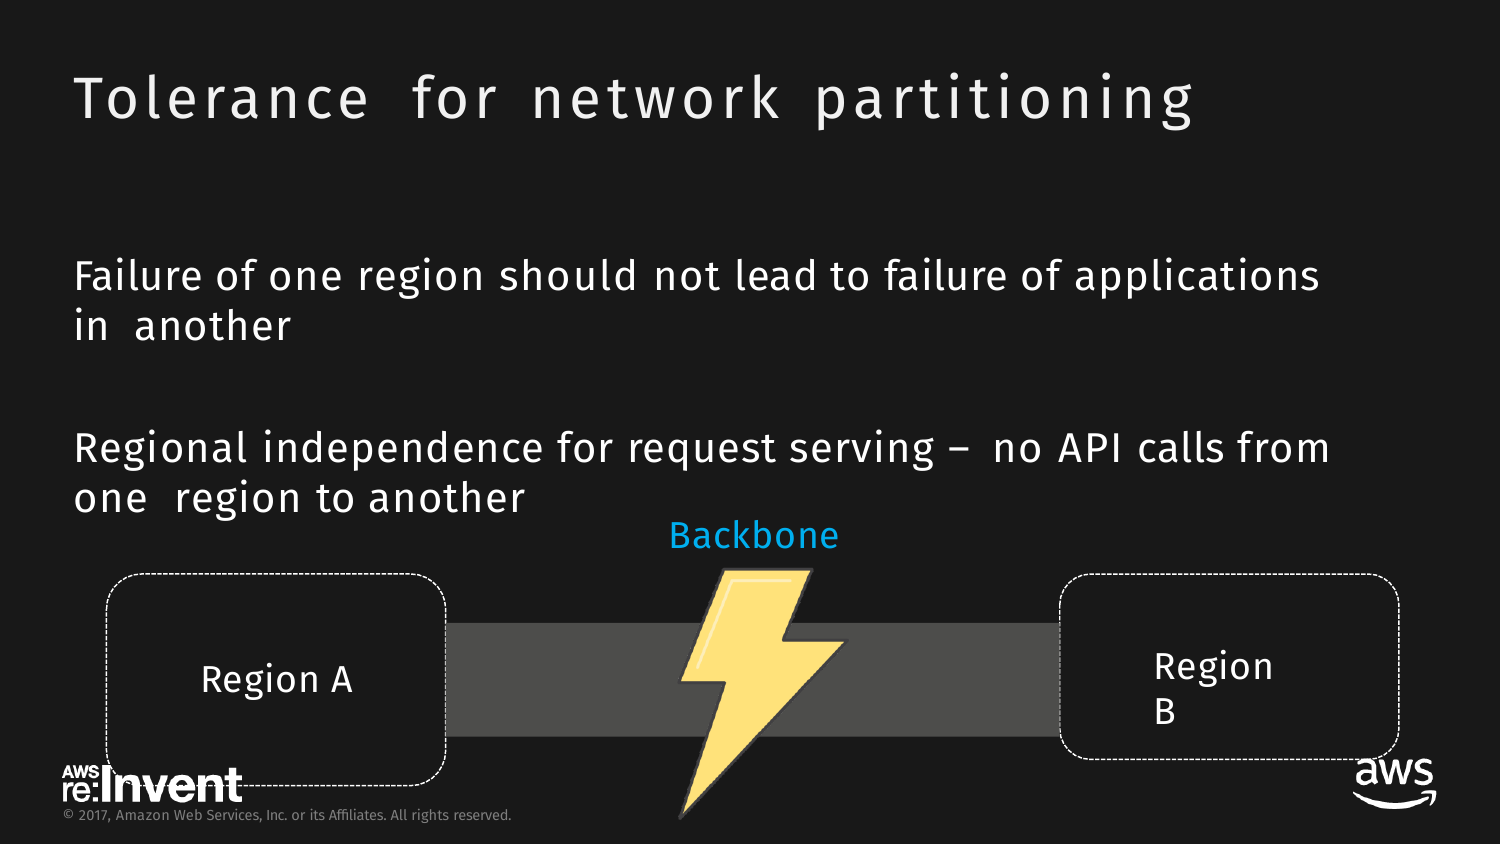

# Tolerance	for	network	partitioning
Failure of one region should not lead to failure of applications in  another

Regional independence for request serving – no API calls from one  region to another
Backbone

Region B
Region A
© 2017, Amazon Web Services, Inc. or its Affiliates. All rights reserved.